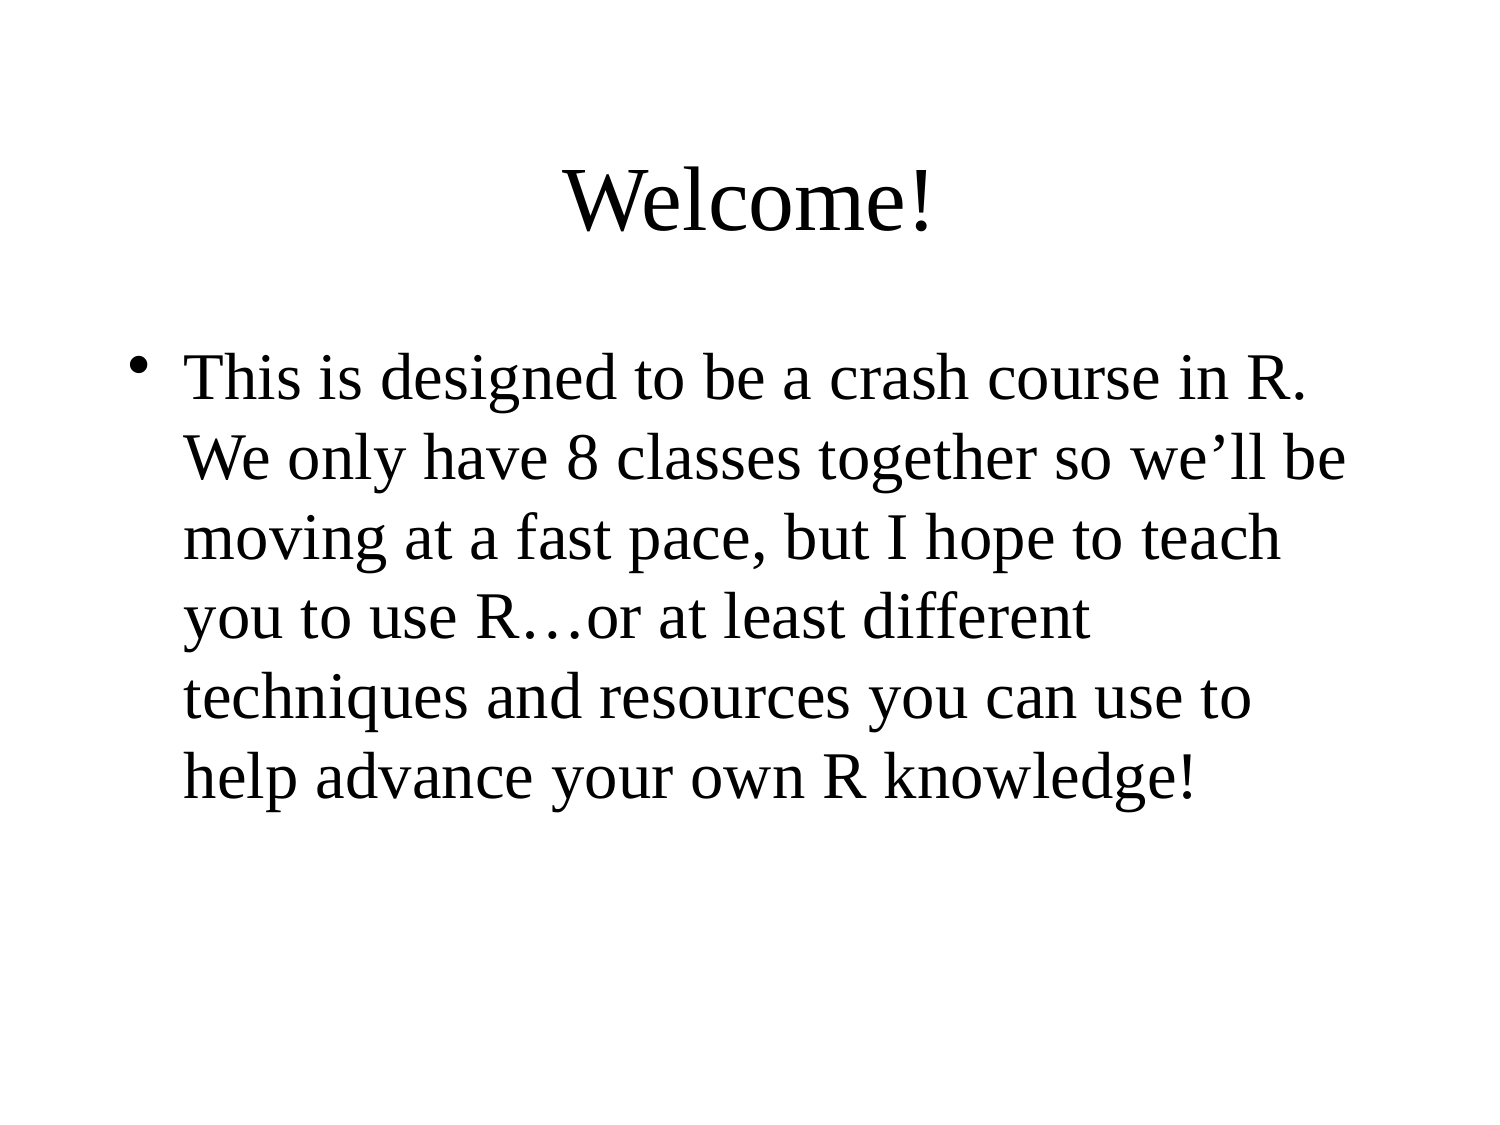

# Welcome!
This is designed to be a crash course in R. We only have 8 classes together so we’ll be moving at a fast pace, but I hope to teach you to use R…or at least different techniques and resources you can use to help advance your own R knowledge!